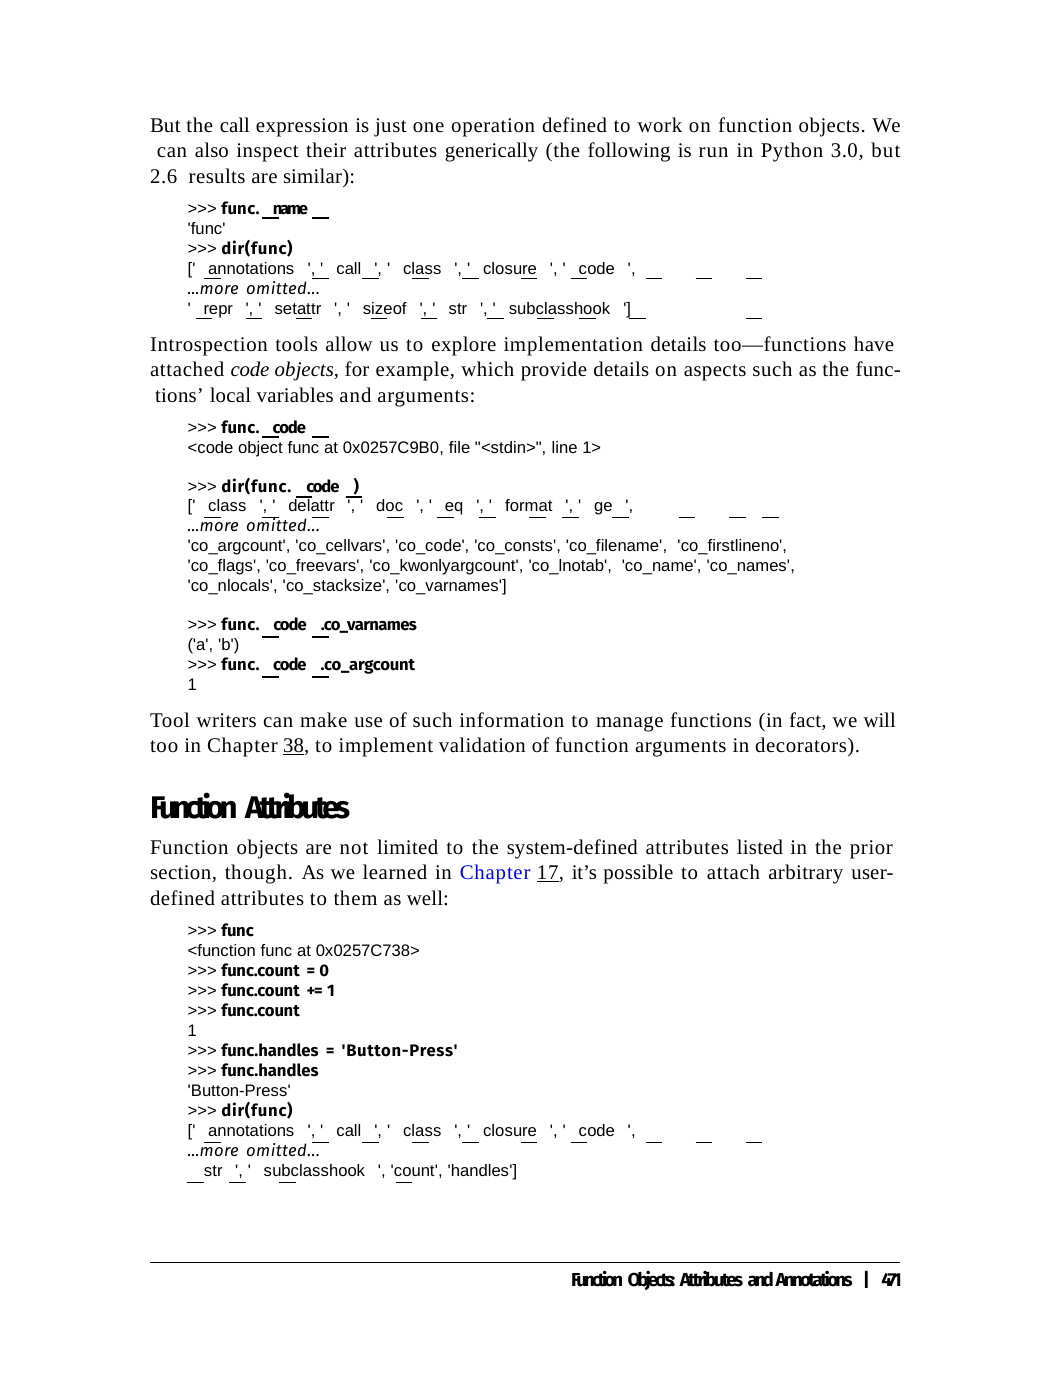

But the call expression is just one operation defined to work on function objects. We  can also inspect their attributes generically (the following is run in Python 3.0, but 2.6  results are similar):
>>> func.   name
'func'
>>> dir(func)
[' annotations ', ' call ', ' class ', ' closure ', ' code ',
...more omitted...
' repr ', ' setattr ', ' sizeof ', ' str ', ' subclasshook ']
Introspection tools allow us to explore implementation details too—functions have  attached code objects, for example, which provide details on aspects such as the func-  tions’ local variables and arguments:
>>> func.   code
<code object func at 0x0257C9B0, file "<stdin>", line 1>

>>> dir(func.  code  )
[' class ', ' delattr ', ' doc ', ' eq ', ' format ', ' ge ',
...more omitted...
'co_argcount', 'co_cellvars', 'co_code', 'co_consts', 'co_filename',  'co_firstlineno', 'co_flags', 'co_freevars', 'co_kwonlyargcount', 'co_lnotab',  'co_name', 'co_names', 'co_nlocals', 'co_stacksize', 'co_varnames']

>>> func.   code  .co_varnames
('a', 'b')
>>> func.   code  .co_argcount
1
Tool writers can make use of such information to manage functions (in fact, we will  too in Chapter 38, to implement validation of function arguments in decorators).

Function Attributes
Function objects are not limited to the system-defined attributes listed in the prior  section, though. As we learned in Chapter 17, it’s possible to attach arbitrary user-  defined attributes to them as well:
>>> func
<function func at 0x0257C738>
>>> func.count = 0
>>> func.count += 1
>>> func.count
1
>>> func.handles = 'Button-Press'
>>> func.handles
'Button-Press'
>>> dir(func)
[' annotations ', ' call ', ' class ', ' closure ', ' code ',
...more omitted...
str ', ' subclasshook ', 'count', 'handles']

Function Objects: Attributes and Annotations  | 471